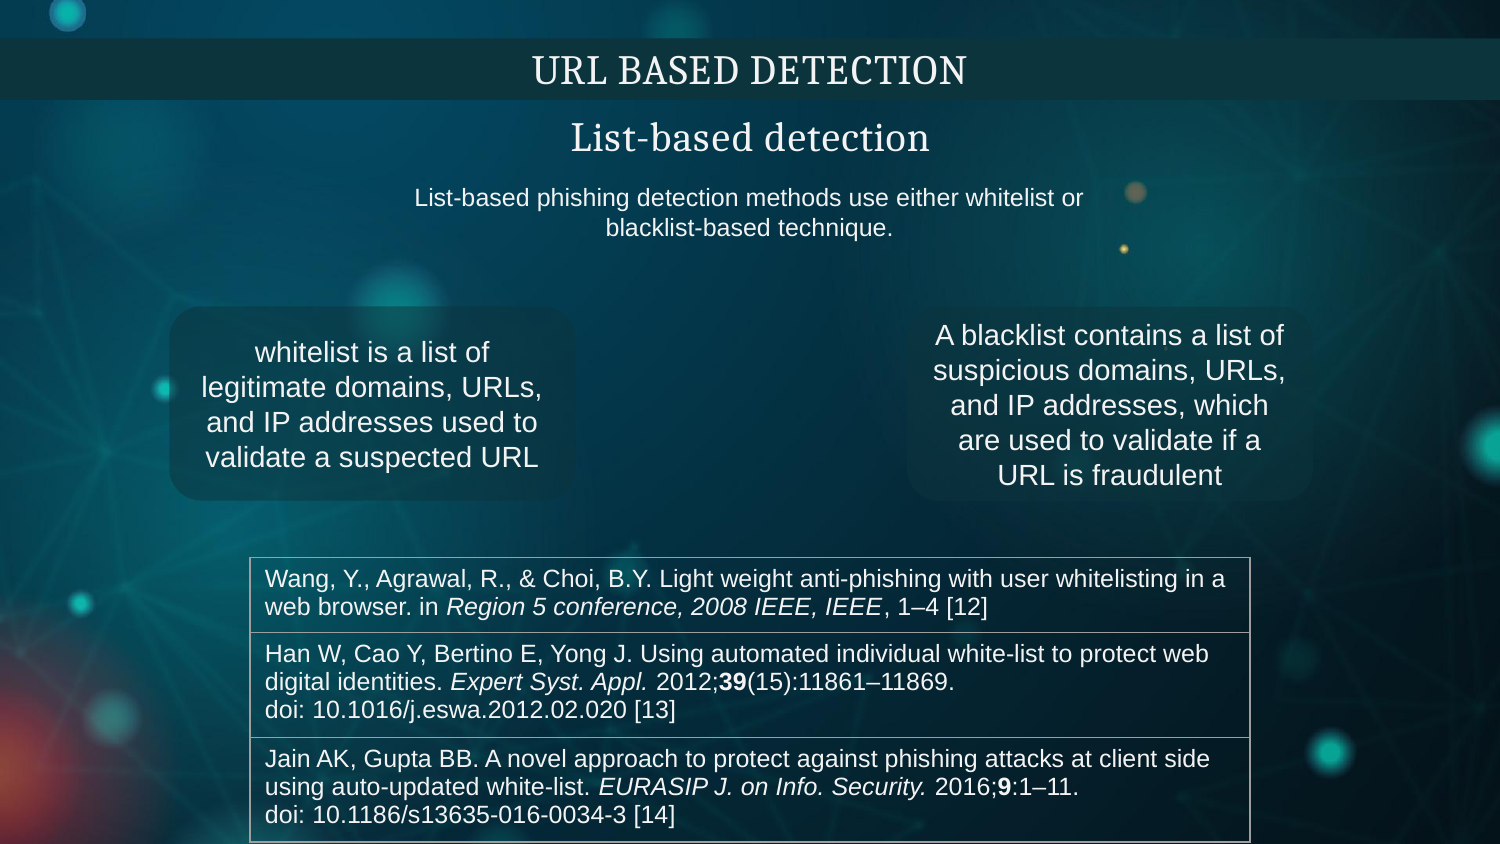

URL BASED DETECTION
List-based detection
List-based phishing detection methods use either whitelist or blacklist-based technique.
whitelist is a list of legitimate domains, URLs, and IP addresses used to validate a suspected URL
A blacklist contains a list of suspicious domains, URLs, and IP addresses, which are used to validate if a URL is fraudulent
| Wang, Y., Agrawal, R., & Choi, B.Y. Light weight anti-phishing with user whitelisting in a web browser. in Region 5 conference, 2008 IEEE, IEEE, 1–4 [12] |
| --- |
| Han W, Cao Y, Bertino E, Yong J. Using automated individual white-list to protect web digital identities. Expert Syst. Appl. 2012;39(15):11861–11869. doi: 10.1016/j.eswa.2012.02.020 [13] |
| Jain AK, Gupta BB. A novel approach to protect against phishing attacks at client side using auto-updated white-list. EURASIP J. on Info. Security. 2016;9:1–11. doi: 10.1186/s13635-016-0034-3 [14] |